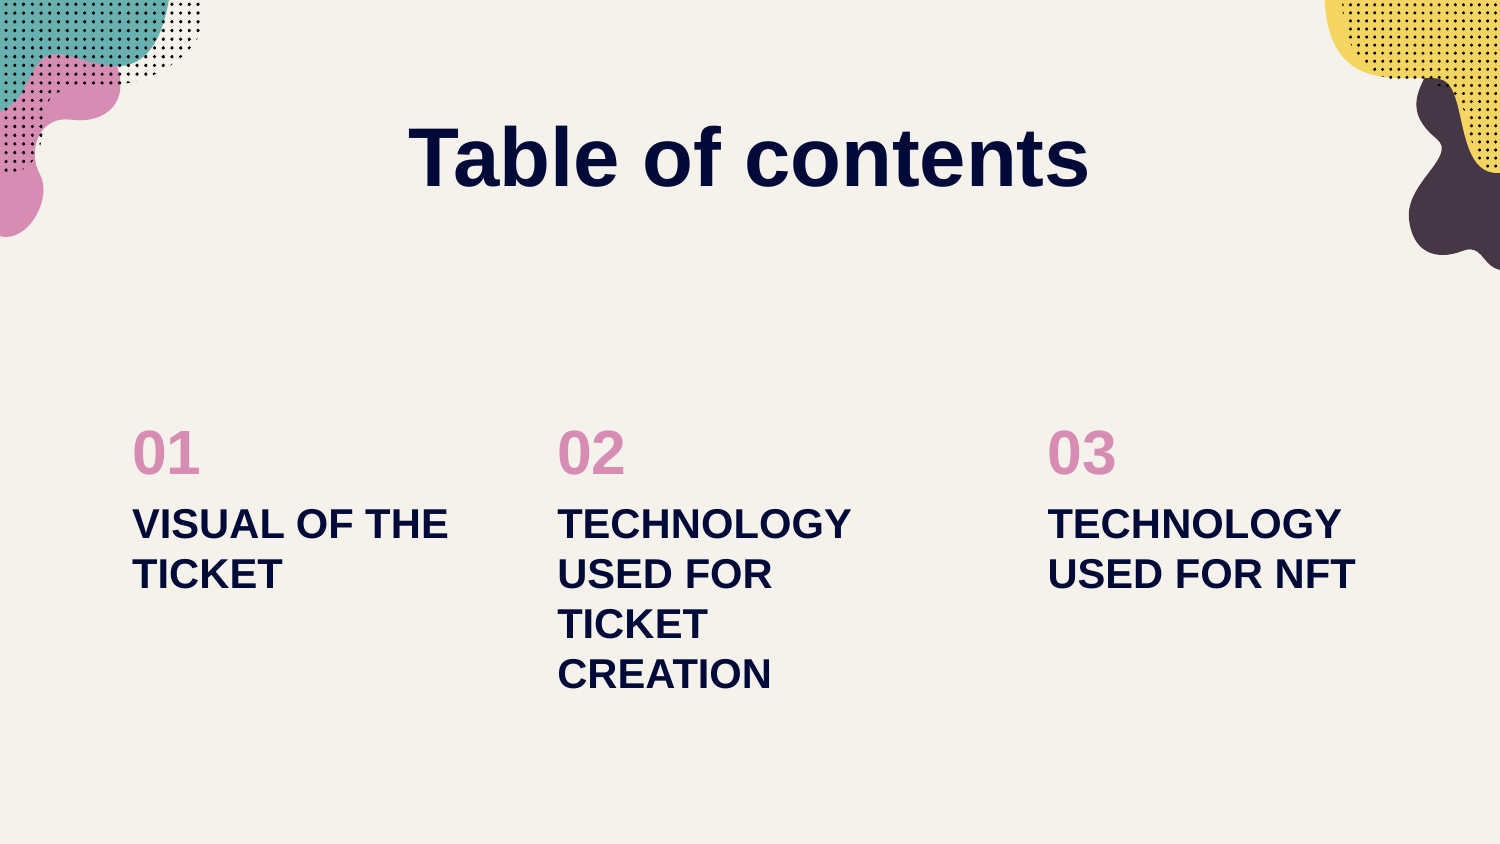

# Table of contents
02
03
01
VISUAL OF THE TICKET
TECHNOLOGY USED FOR TICKET CREATION
TECHNOLOGY USED FOR NFT